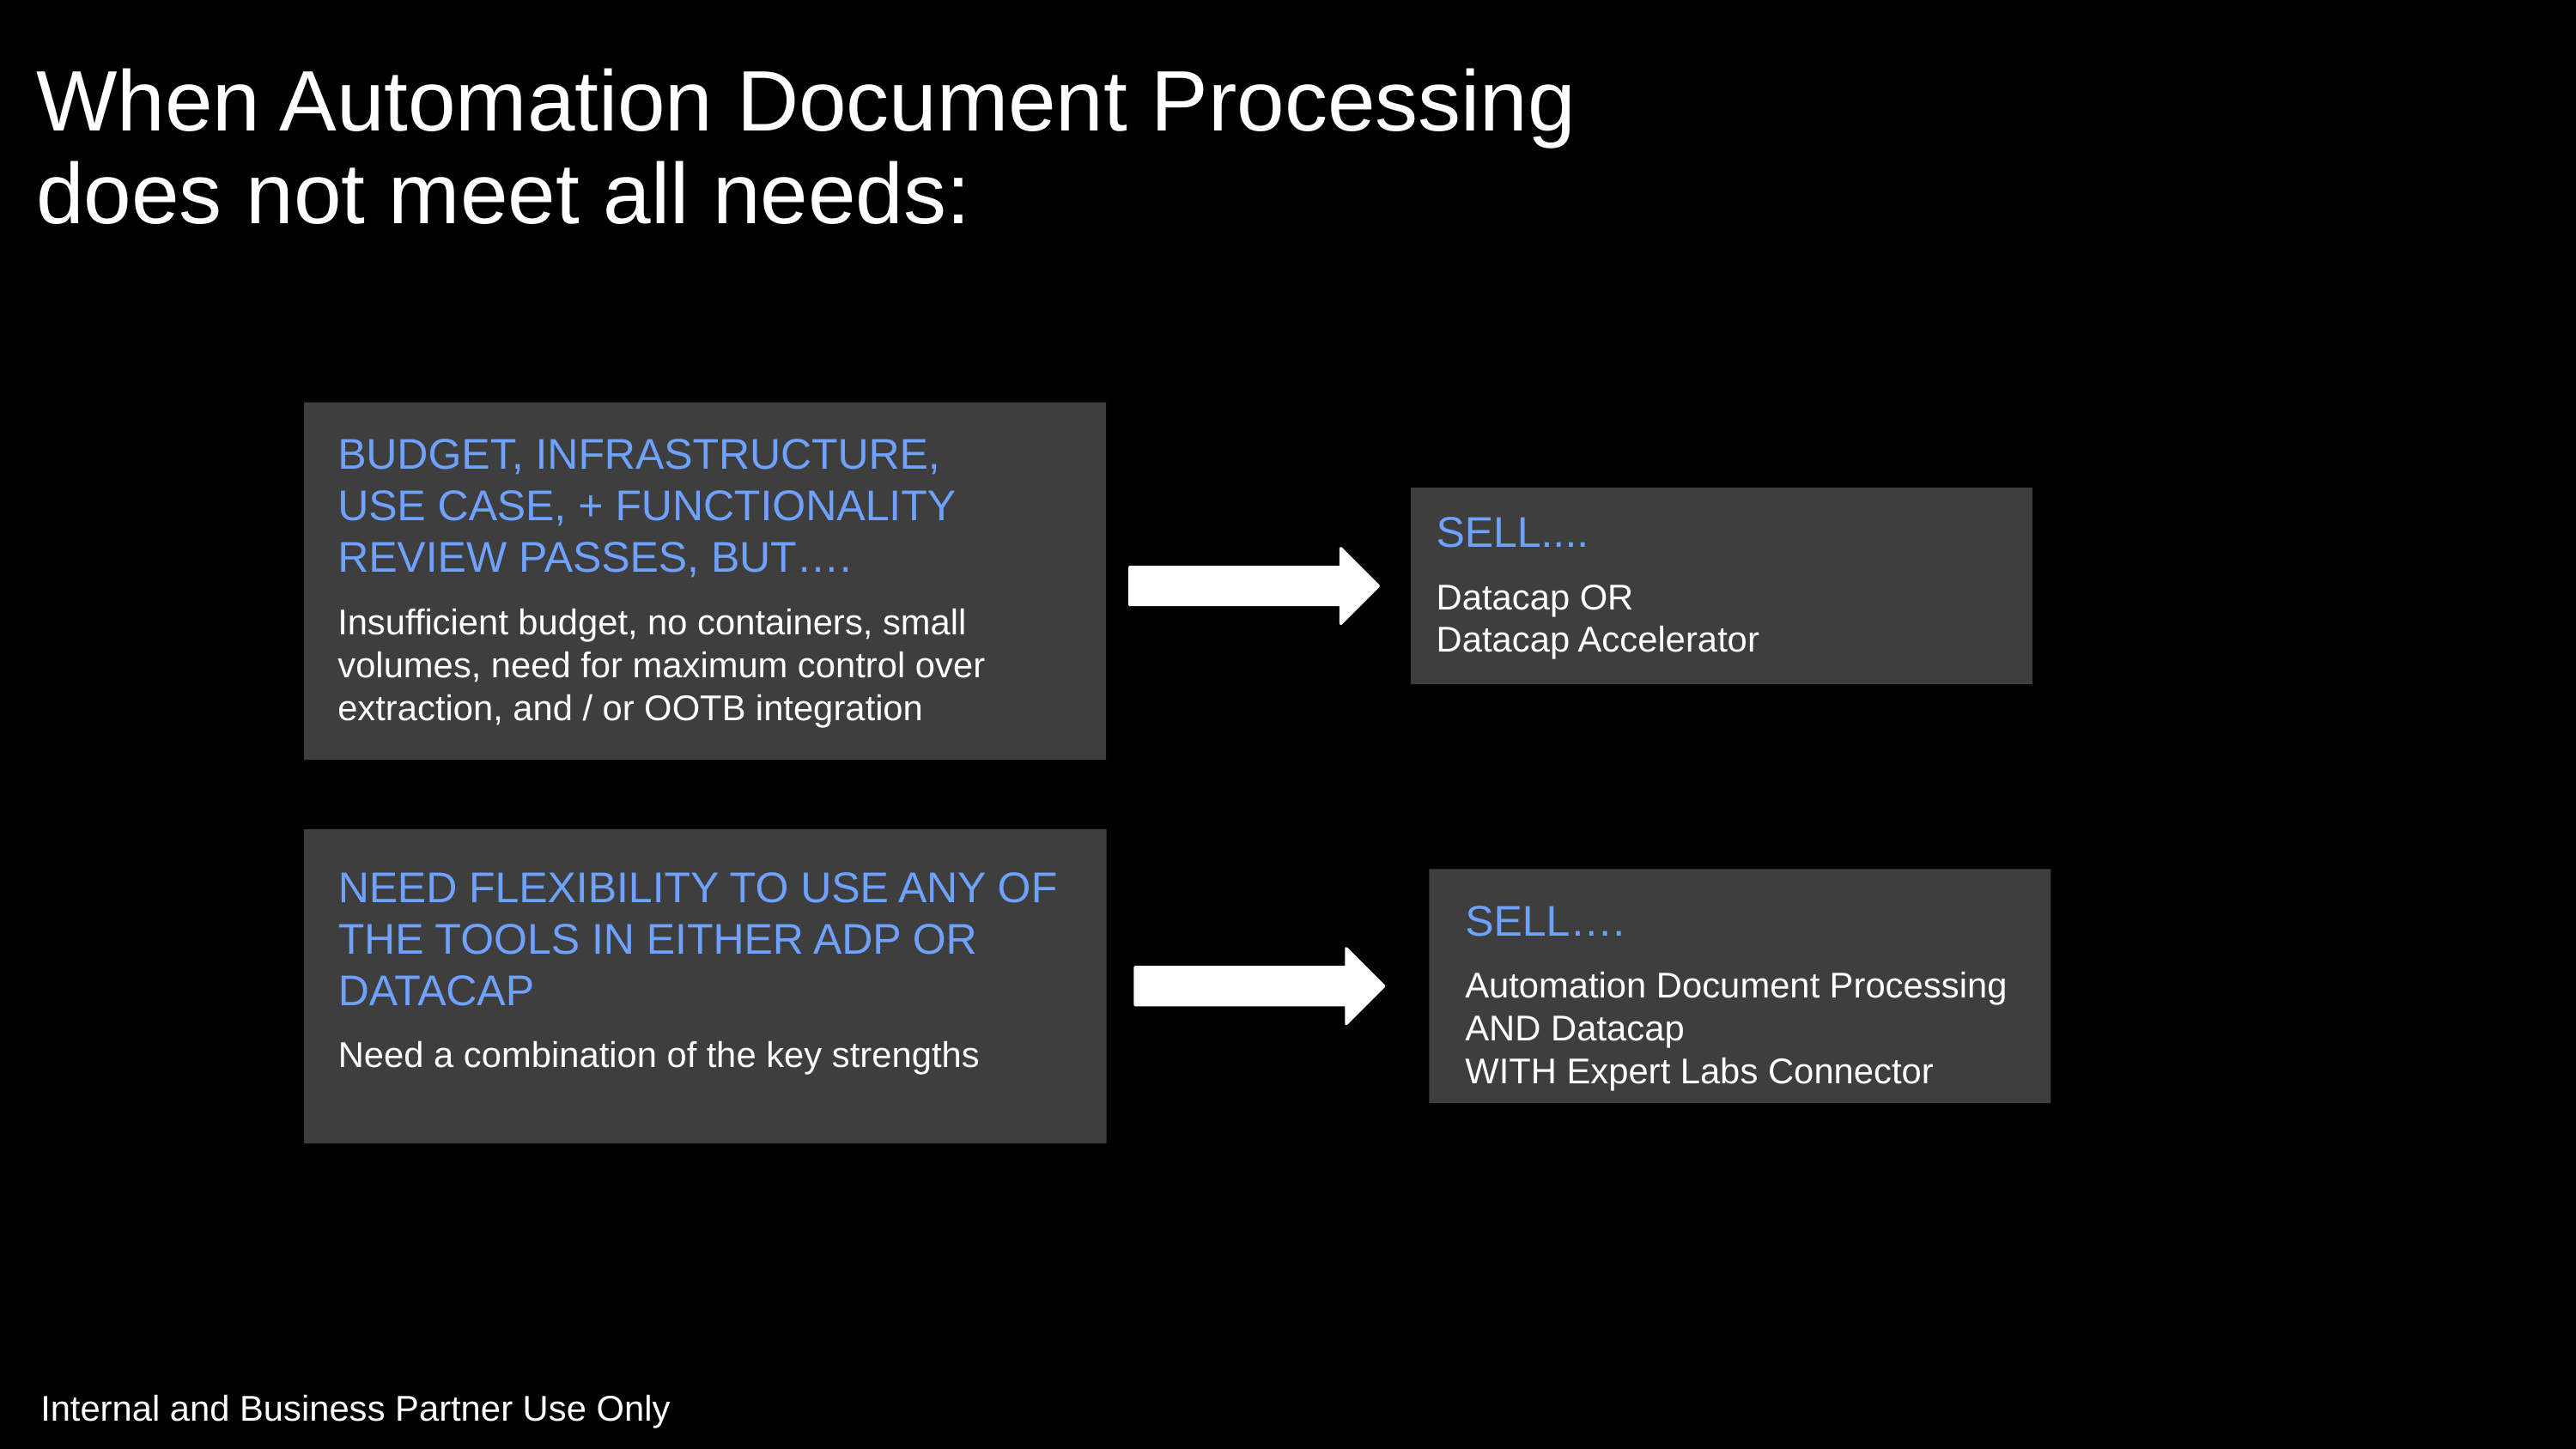

When Automation Document Processing does not meet all needs:

BUDGET, INFRASTRUCTURE,
USE CASE, + FUNCTIONALITY REVIEW PASSES, BUT….
Insufficient budget, no containers, small volumes, need for maximum control over extraction, and / or OOTB integration

SELL....
Datacap OR
Datacap Accelerator

NEED FLEXIBILITY TO USE ANY OF THE TOOLS IN EITHER ADP OR DATACAP
Need a combination of the key strengths

SELL….
Automation Document Processing AND Datacap
WITH Expert Labs Connector

Internal and Business Partner Use Only
IBM Automation / © 2020 IBM Corporation
18